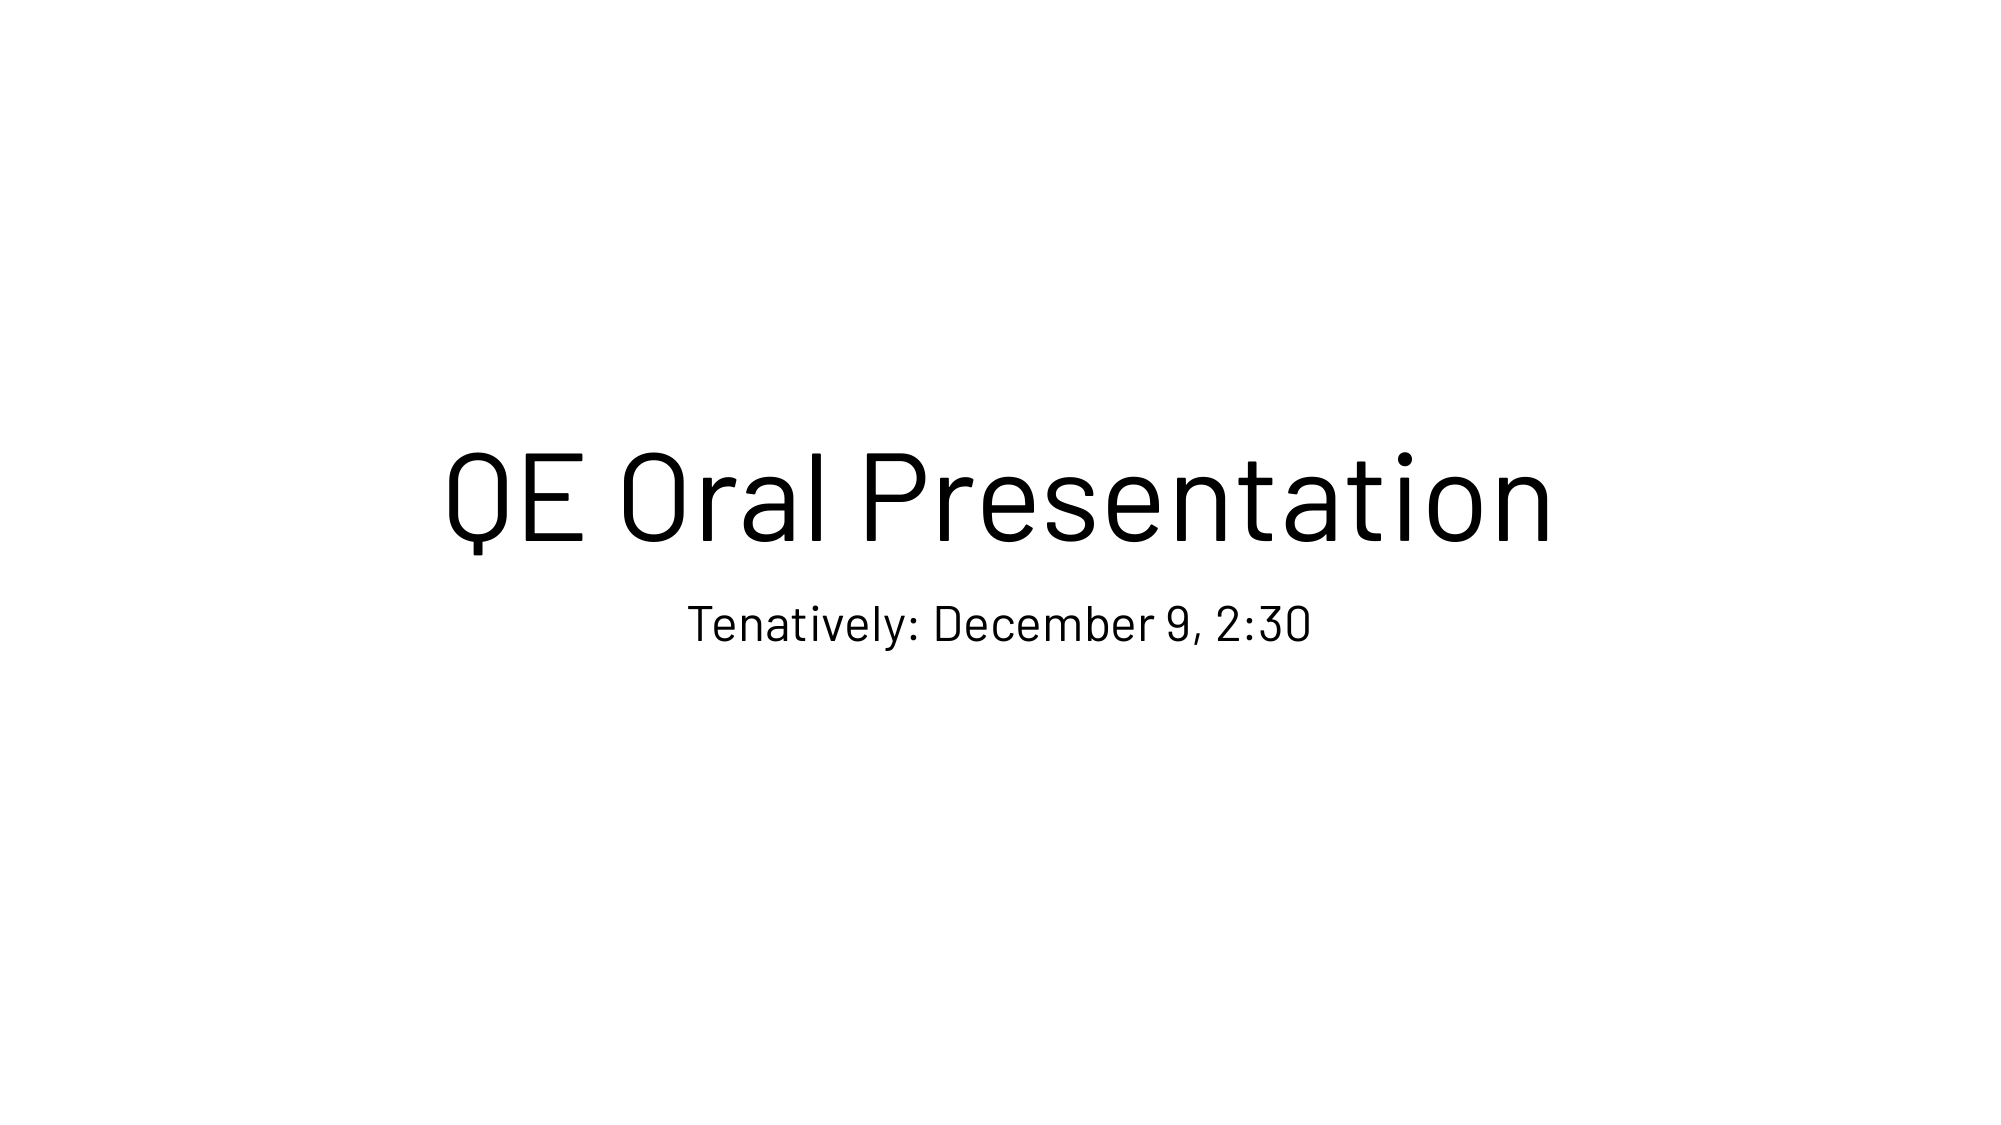

# QE Oral Presentation
Tenatively: December 9, 2:30